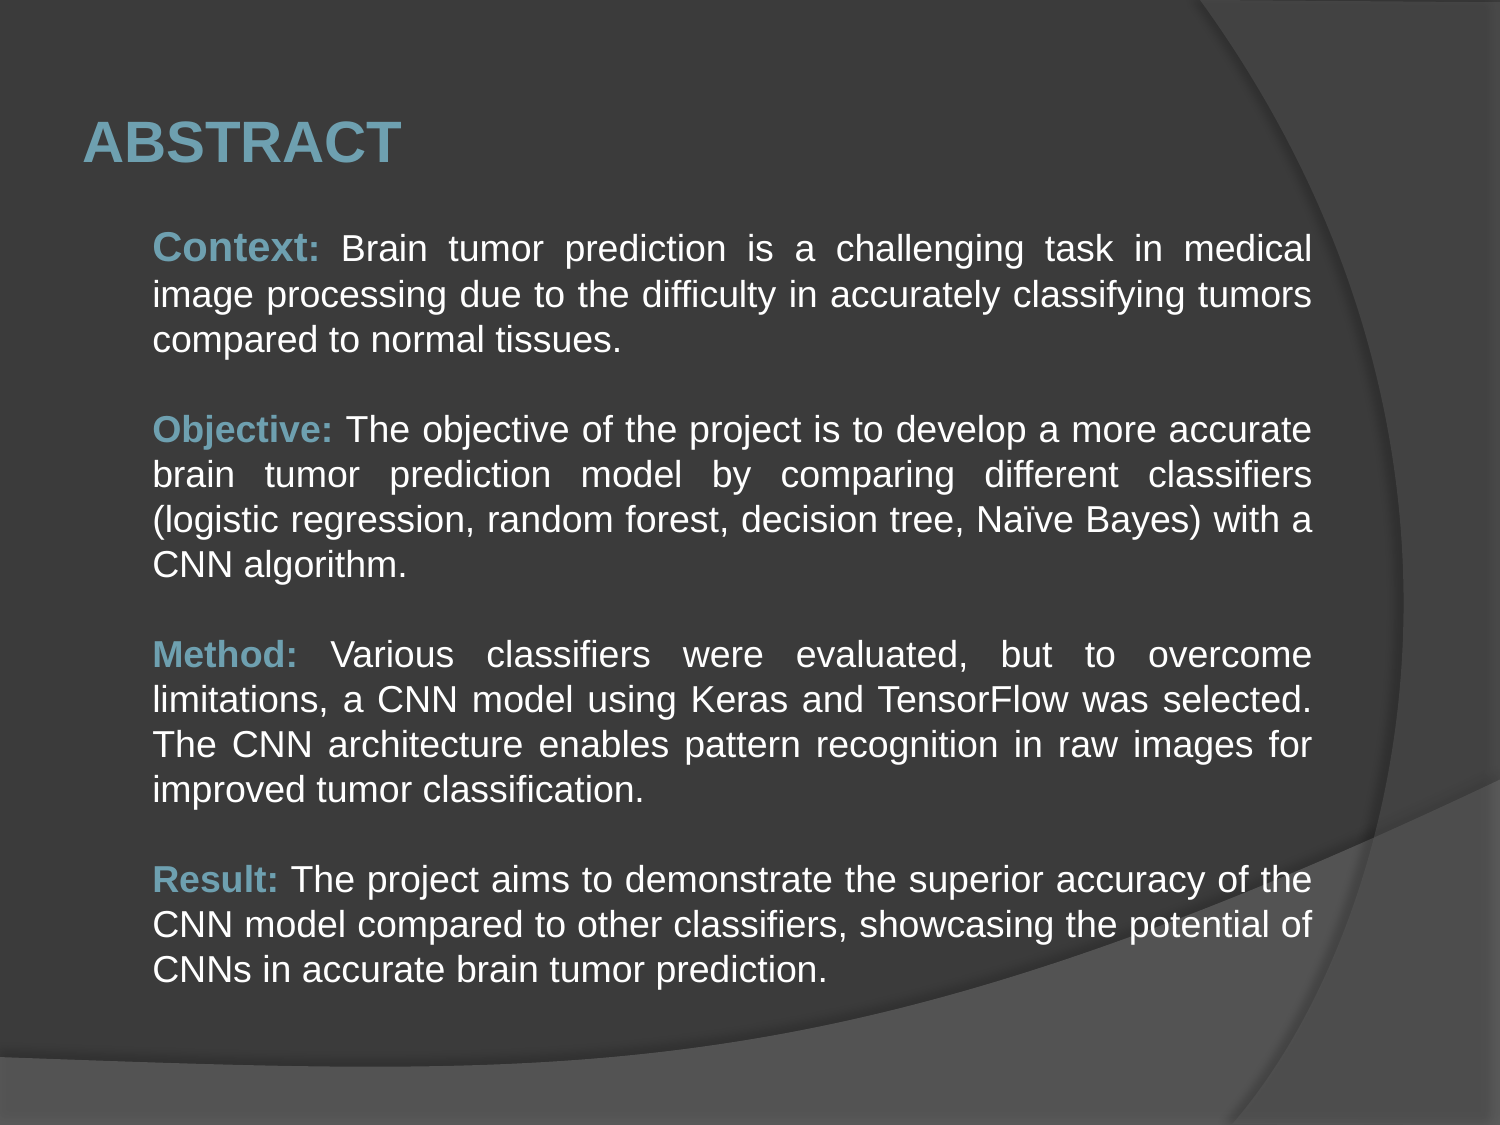

# ABSTRACT
Context: Brain tumor prediction is a challenging task in medical image processing due to the difficulty in accurately classifying tumors compared to normal tissues.

Objective: The objective of the project is to develop a more accurate brain tumor prediction model by comparing different classifiers (logistic regression, random forest, decision tree, Naïve Bayes) with a CNN algorithm.

Method: Various classifiers were evaluated, but to overcome limitations, a CNN model using Keras and TensorFlow was selected. The CNN architecture enables pattern recognition in raw images for improved tumor classification.

Result: The project aims to demonstrate the superior accuracy of the CNN model compared to other classifiers, showcasing the potential of CNNs in accurate brain tumor prediction.